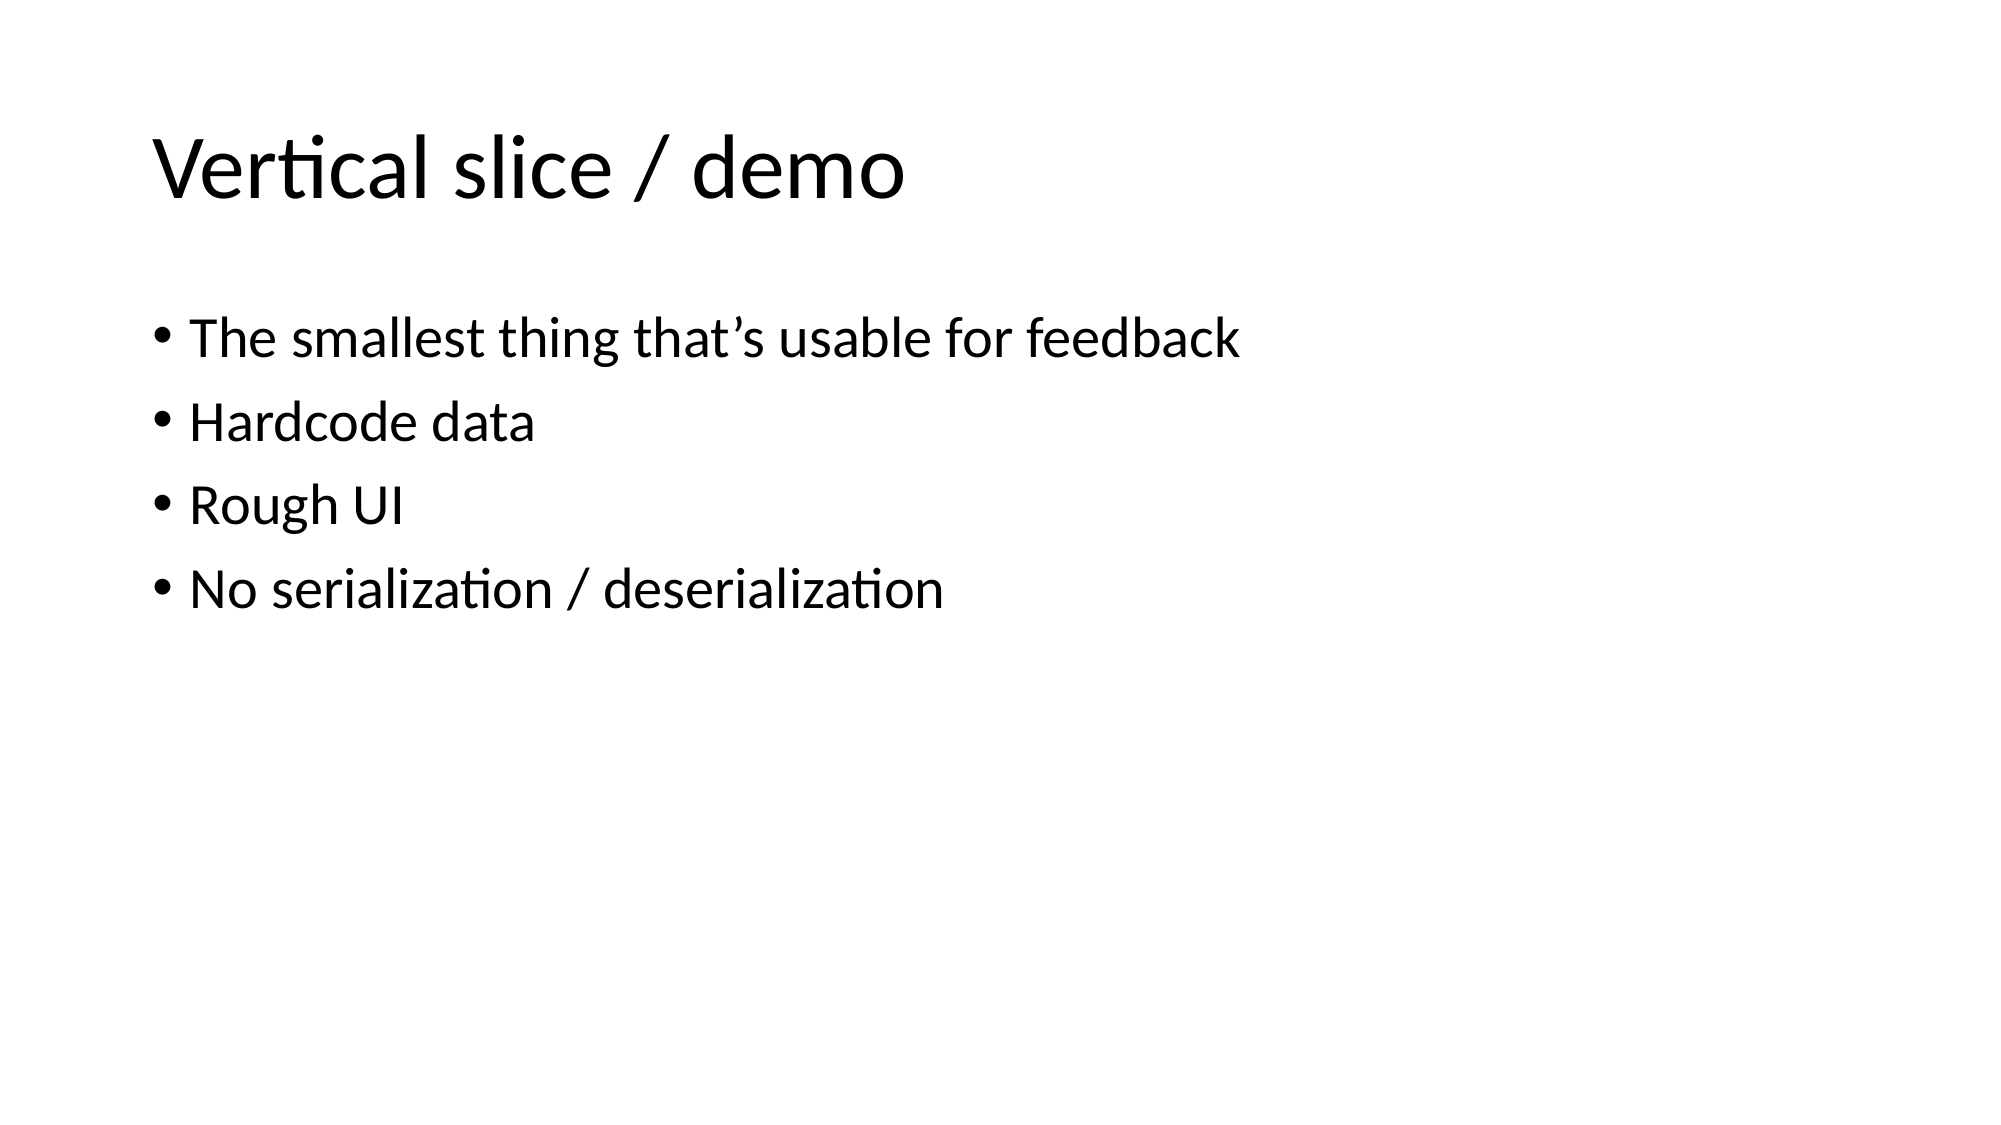

# Vertical slice / demo
The smallest thing that’s usable for feedback
Hardcode data
Rough UI
No serialization / deserialization